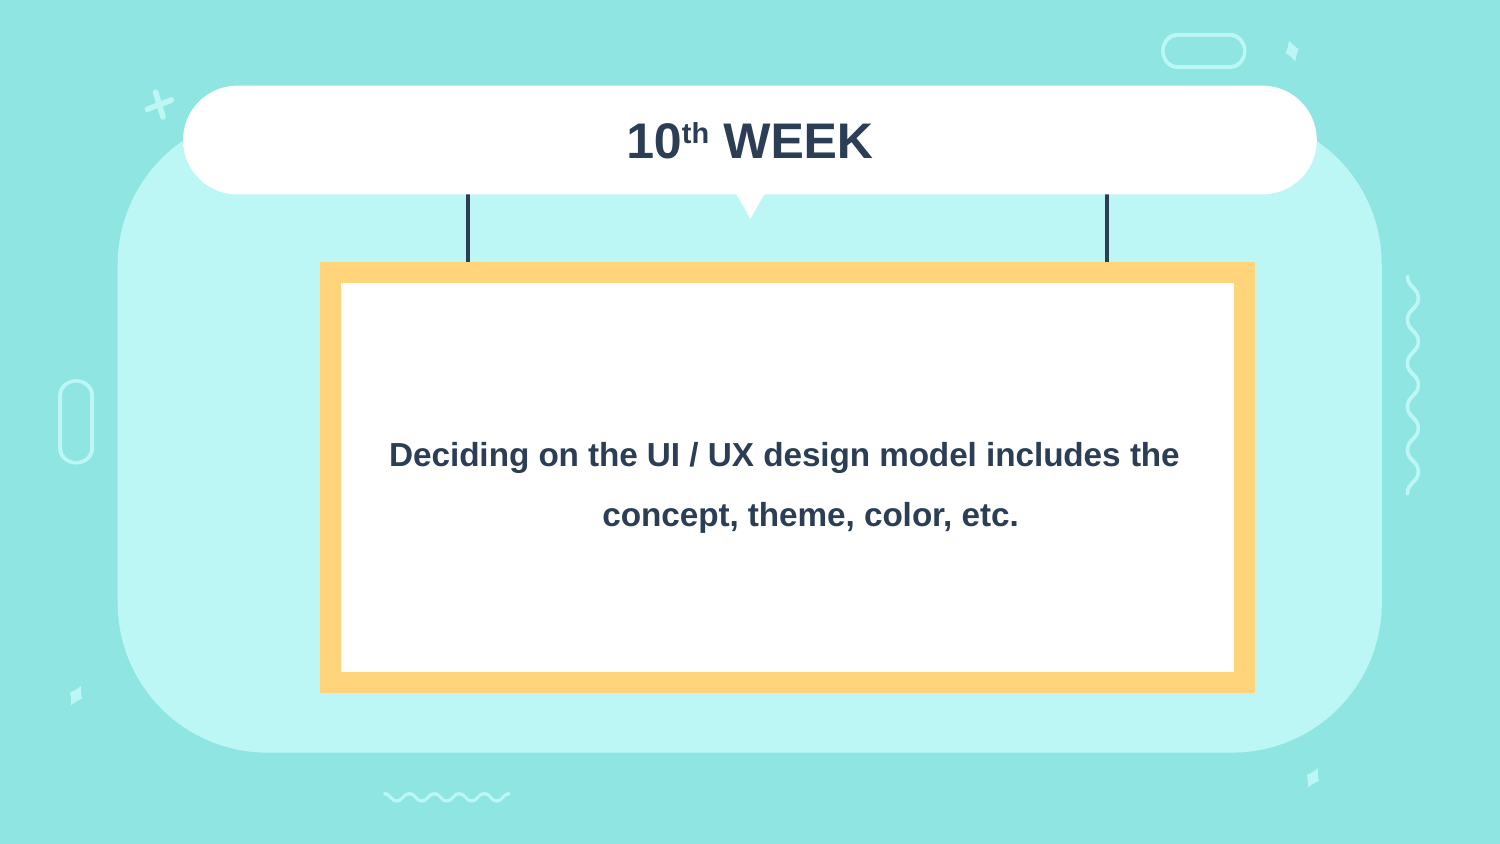

# 10th WEEK
Deciding on the UI / UX design model includes the concept, theme, color, etc.